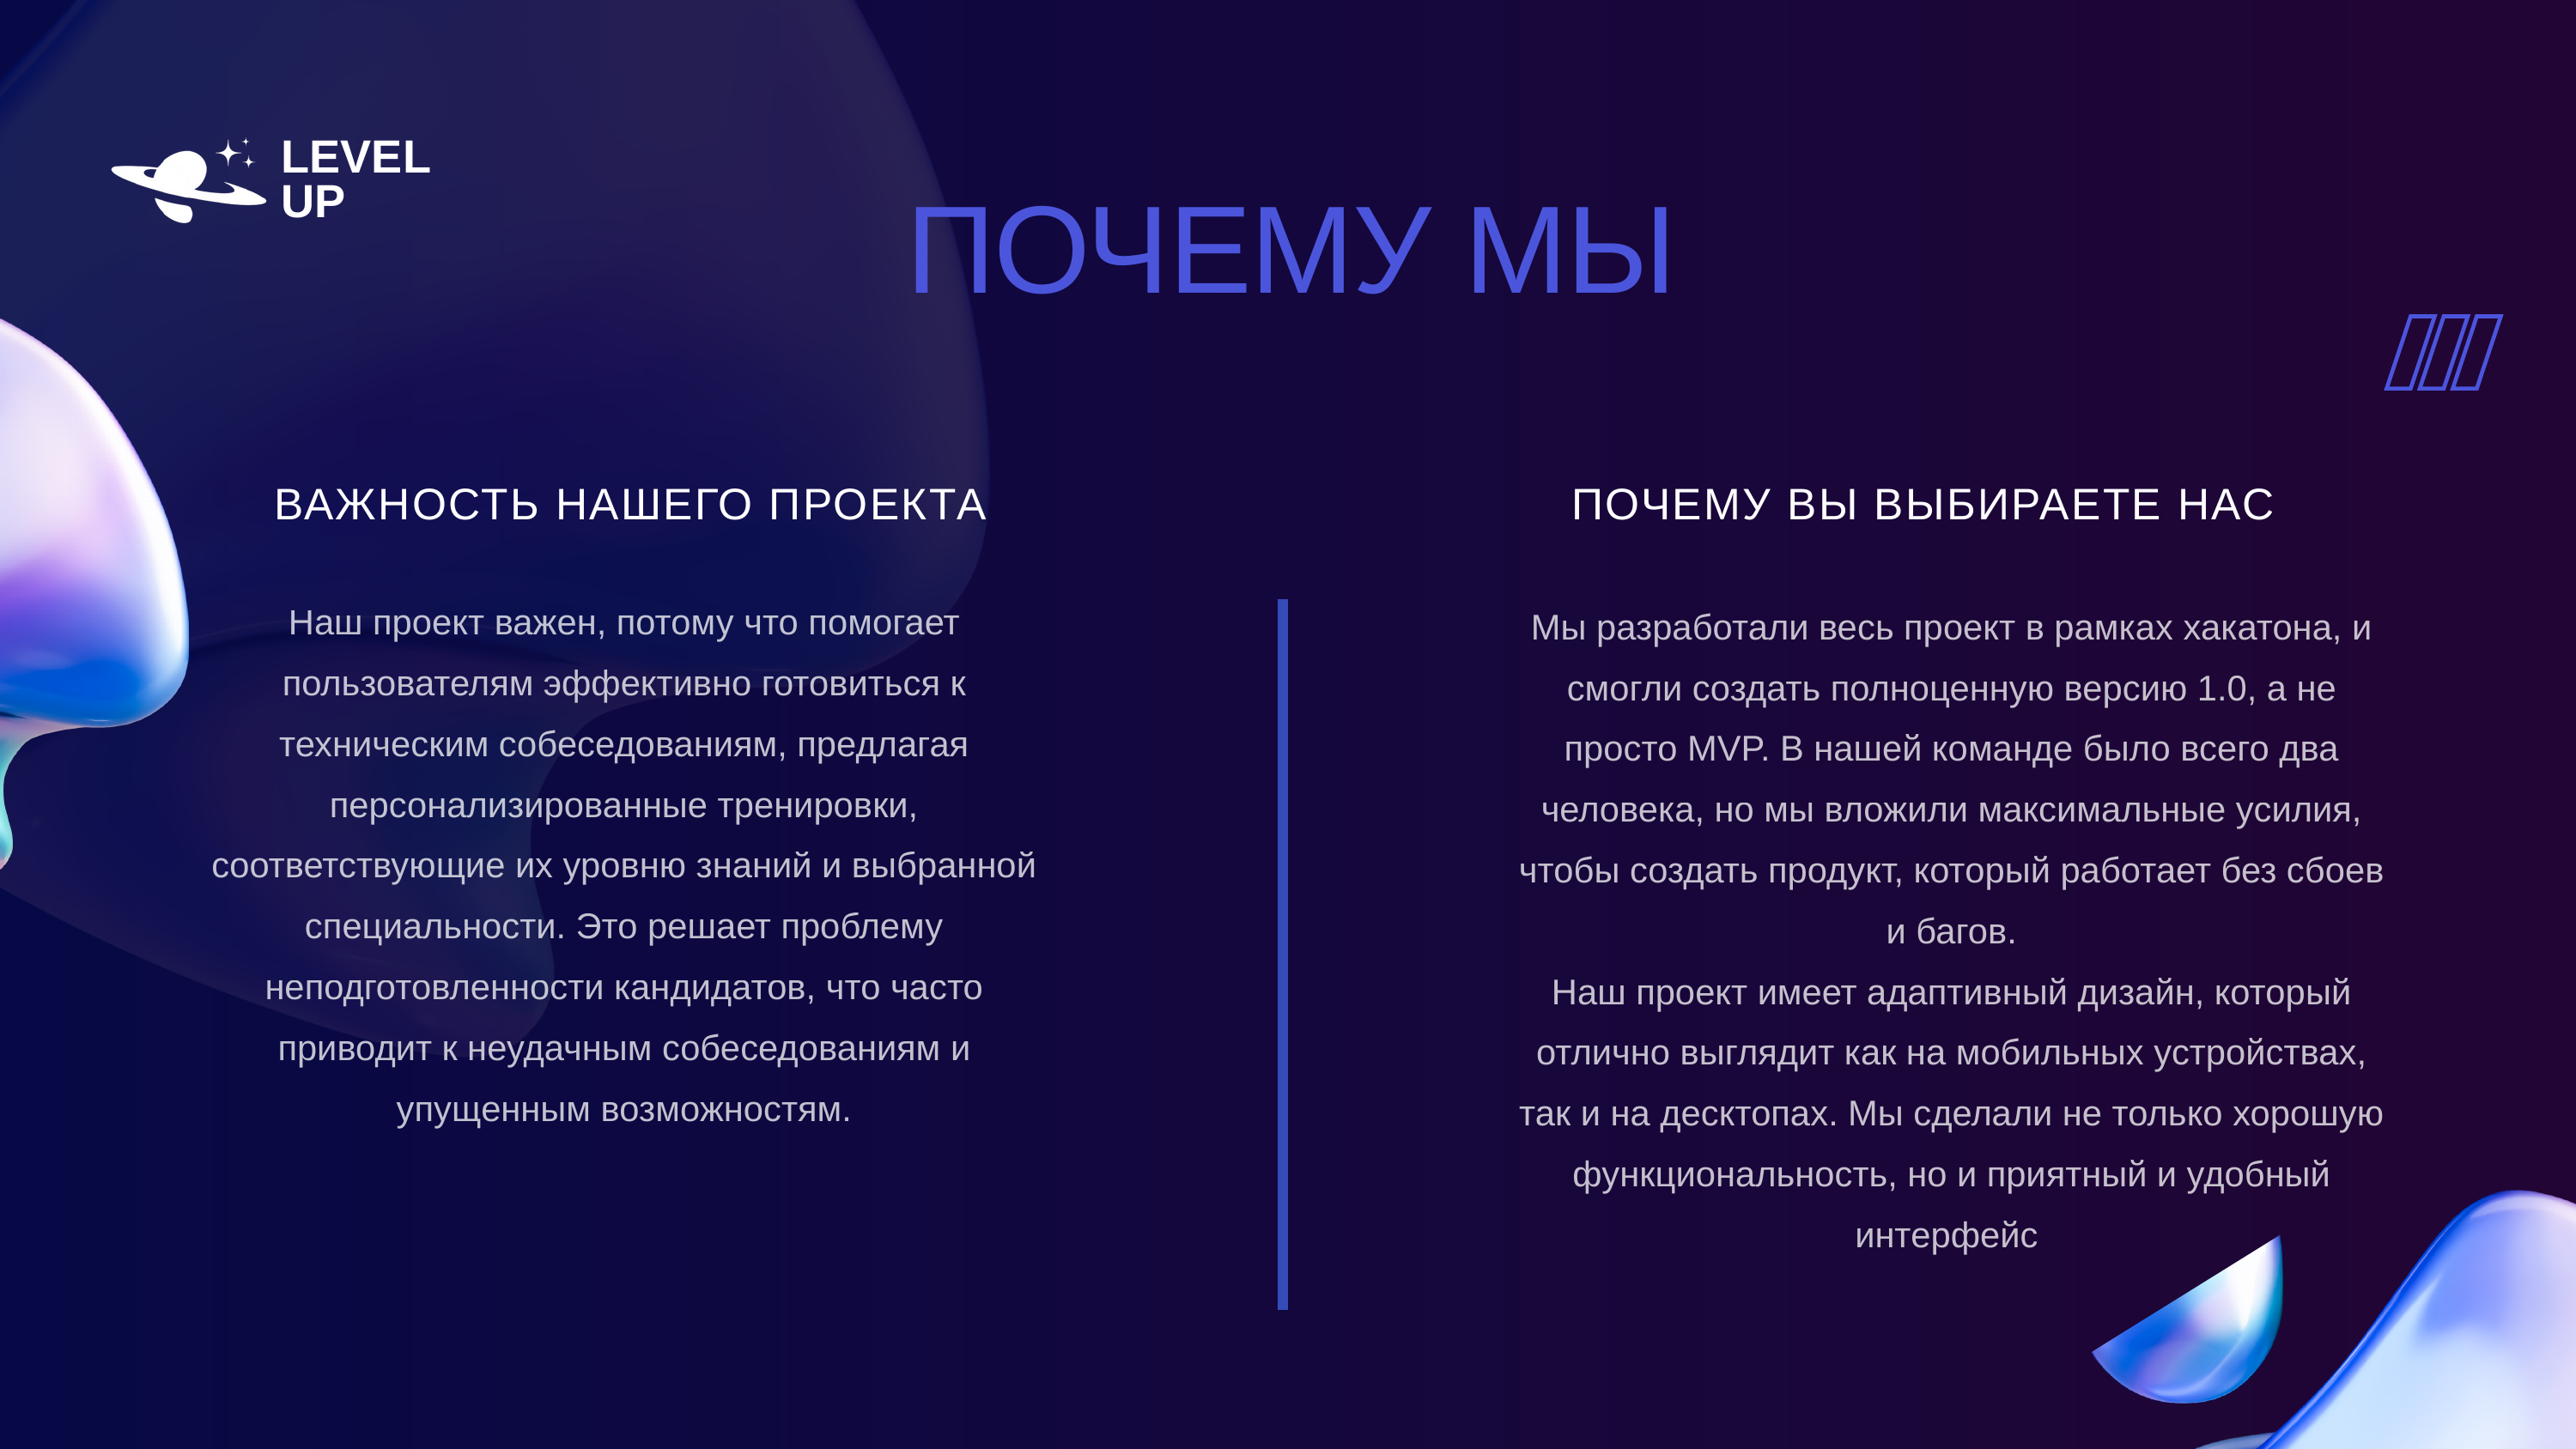

LEVEL
UP
ПОЧЕМУ МЫ

ВАЖНОСТЬ НАШЕГО ПРОЕКТА
ПОЧЕМУ ВЫ ВЫБИРАЕТЕ НАС
Наш проект важен, потому что помогает пользователям эффективно готовиться к техническим собеседованиям, предлагая персонализированные тренировки, соответствующие их уровню знаний и выбранной специальности. Это решает проблему неподготовленности кандидатов, что часто приводит к неудачным собеседованиям и упущенным возможностям.
Мы разработали весь проект в рамках хакатона, и смогли создать полноценную версию 1.0, а не просто MVP. В нашей команде было всего два человека, но мы вложили максимальные усилия, чтобы создать продукт, который работает без сбоев и багов.
Наш проект имеет адаптивный дизайн, который отлично выглядит как на мобильных устройствах, так и на десктопах. Мы сделали не только хорошую функциональность, но и приятный и удобный интерфейс